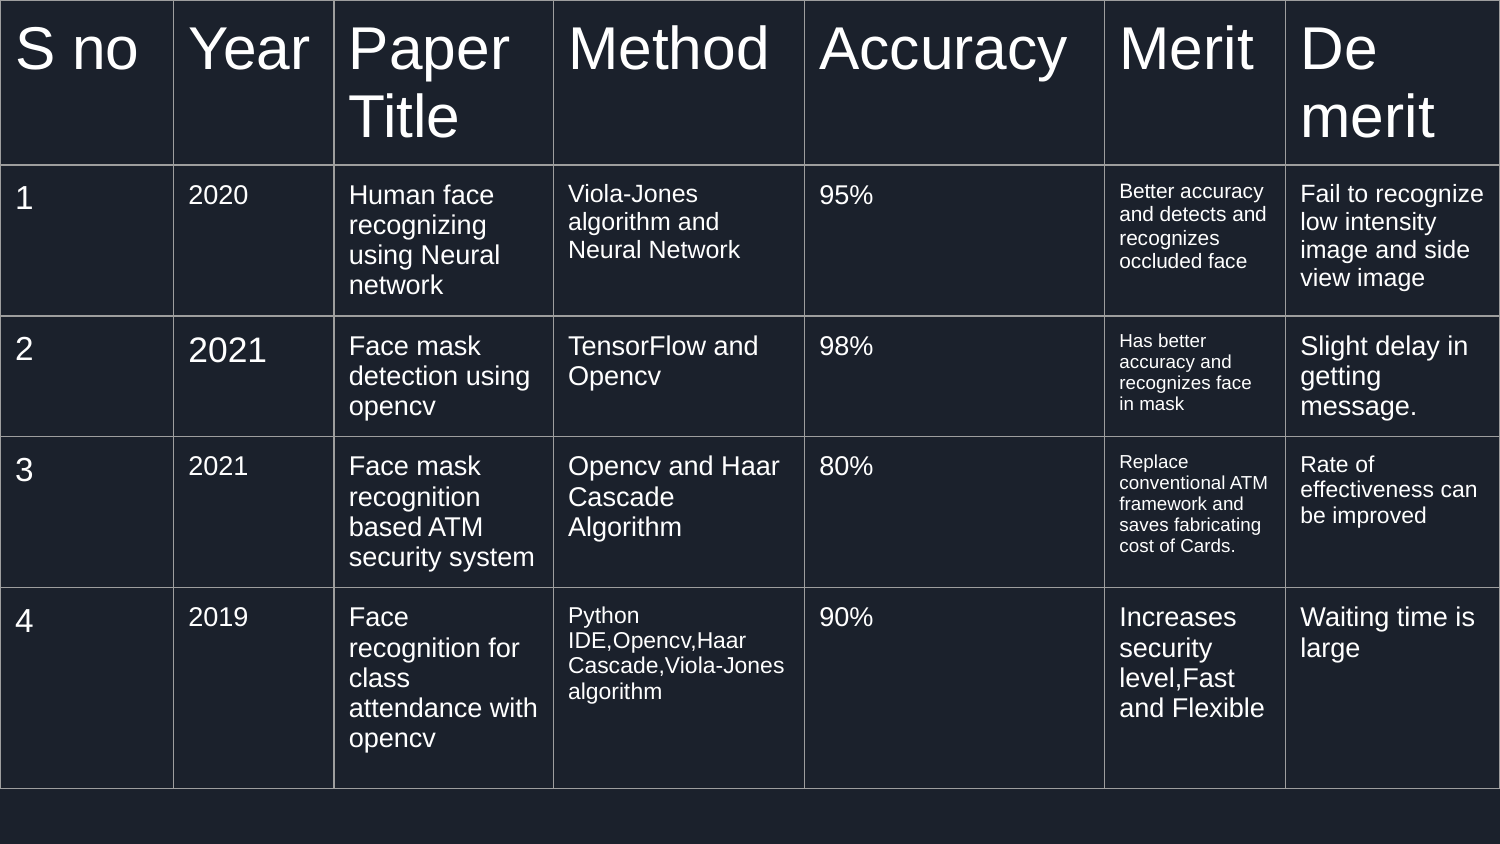

| S no | Year | Paper Title | Method | Accuracy | Merit | De merit |
| --- | --- | --- | --- | --- | --- | --- |
| 1 | 2020 | Human face recognizing using Neural network | Viola-Jones algorithm and Neural Network | 95% | Better accuracy and detects and recognizes occluded face | Fail to recognize low intensity image and side view image |
| 2 | 2021 | Face mask detection using opencv | TensorFlow and Opencv | 98% | Has better accuracy and recognizes face in mask | Slight delay in getting message. |
| 3 | 2021 | Face mask recognition based ATM security system | Opencv and Haar Cascade Algorithm | 80% | Replace conventional ATM framework and saves fabricating cost of Cards. | Rate of effectiveness can be improved |
| 4 | 2019 | Face recognition for class attendance with opencv | Python IDE,Opencv,Haar Cascade,Viola-Jones algorithm | 90% | Increases security level,Fast and Flexible | Waiting time is large |